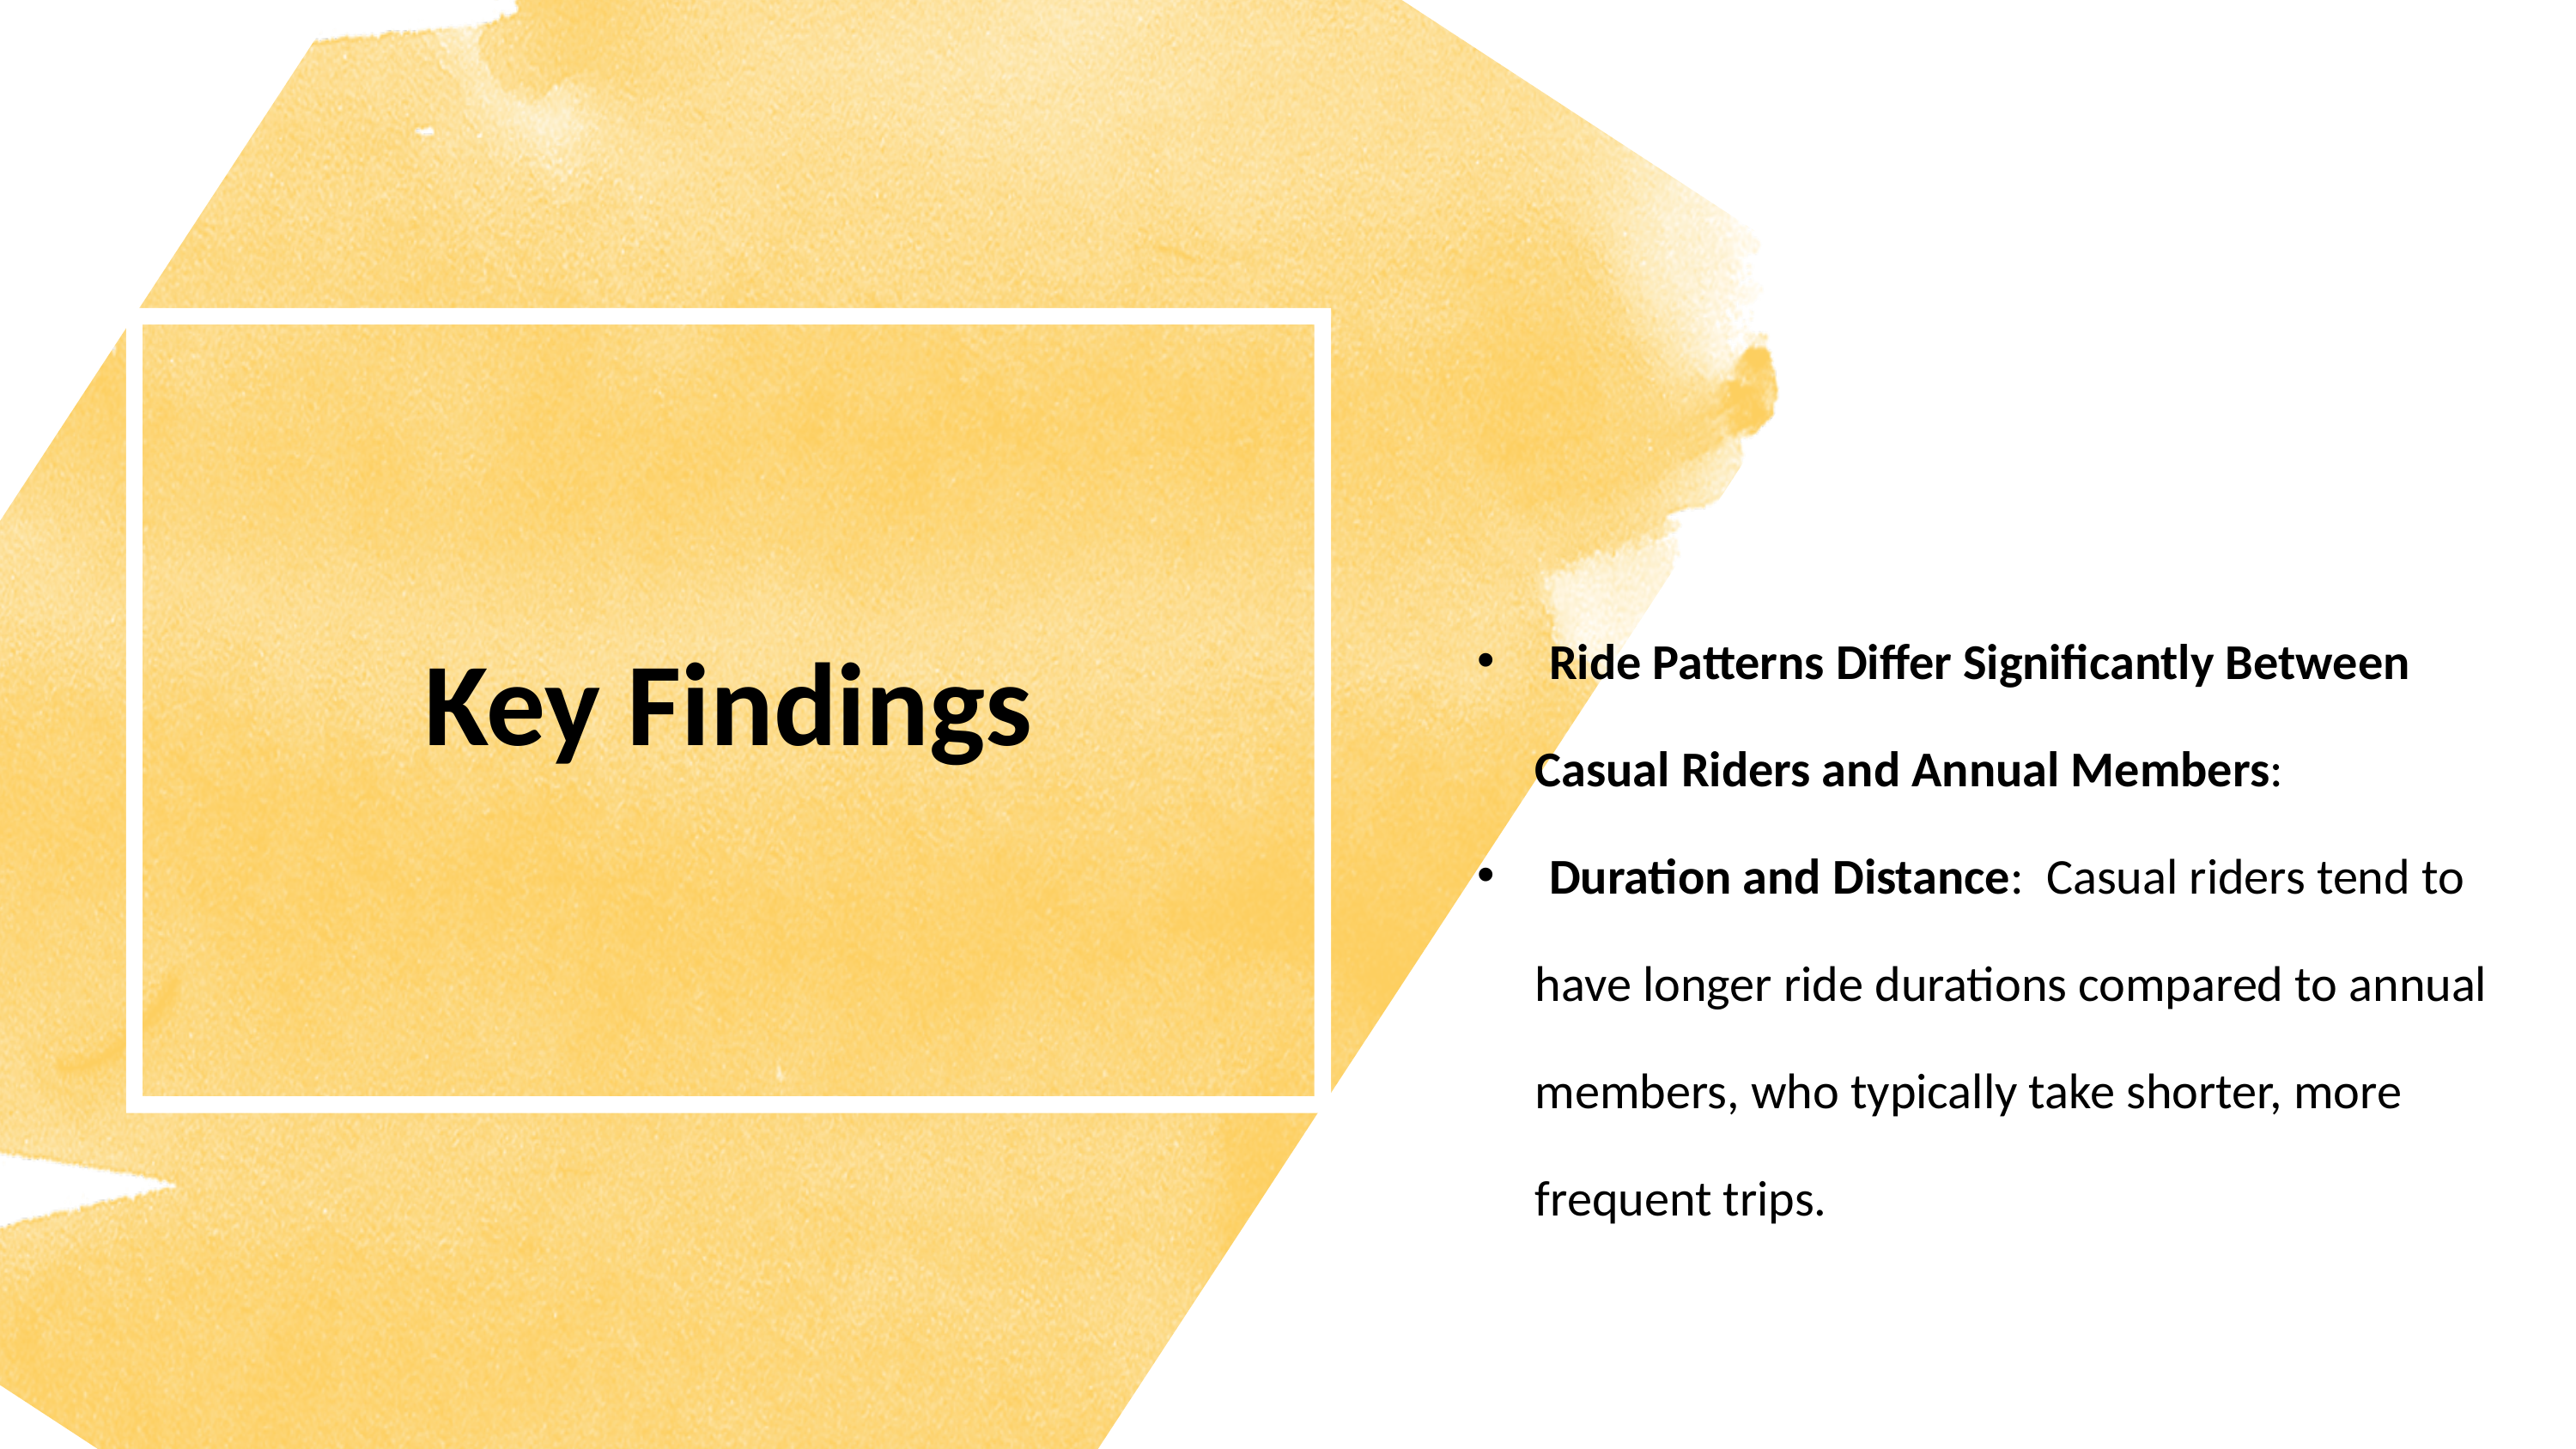

Ride Patterns Differ Significantly Between Casual Riders and Annual Members:
 Duration and Distance:  Casual riders tend to have longer ride durations compared to annual members, who typically take shorter, more frequent trips.
Key Findings